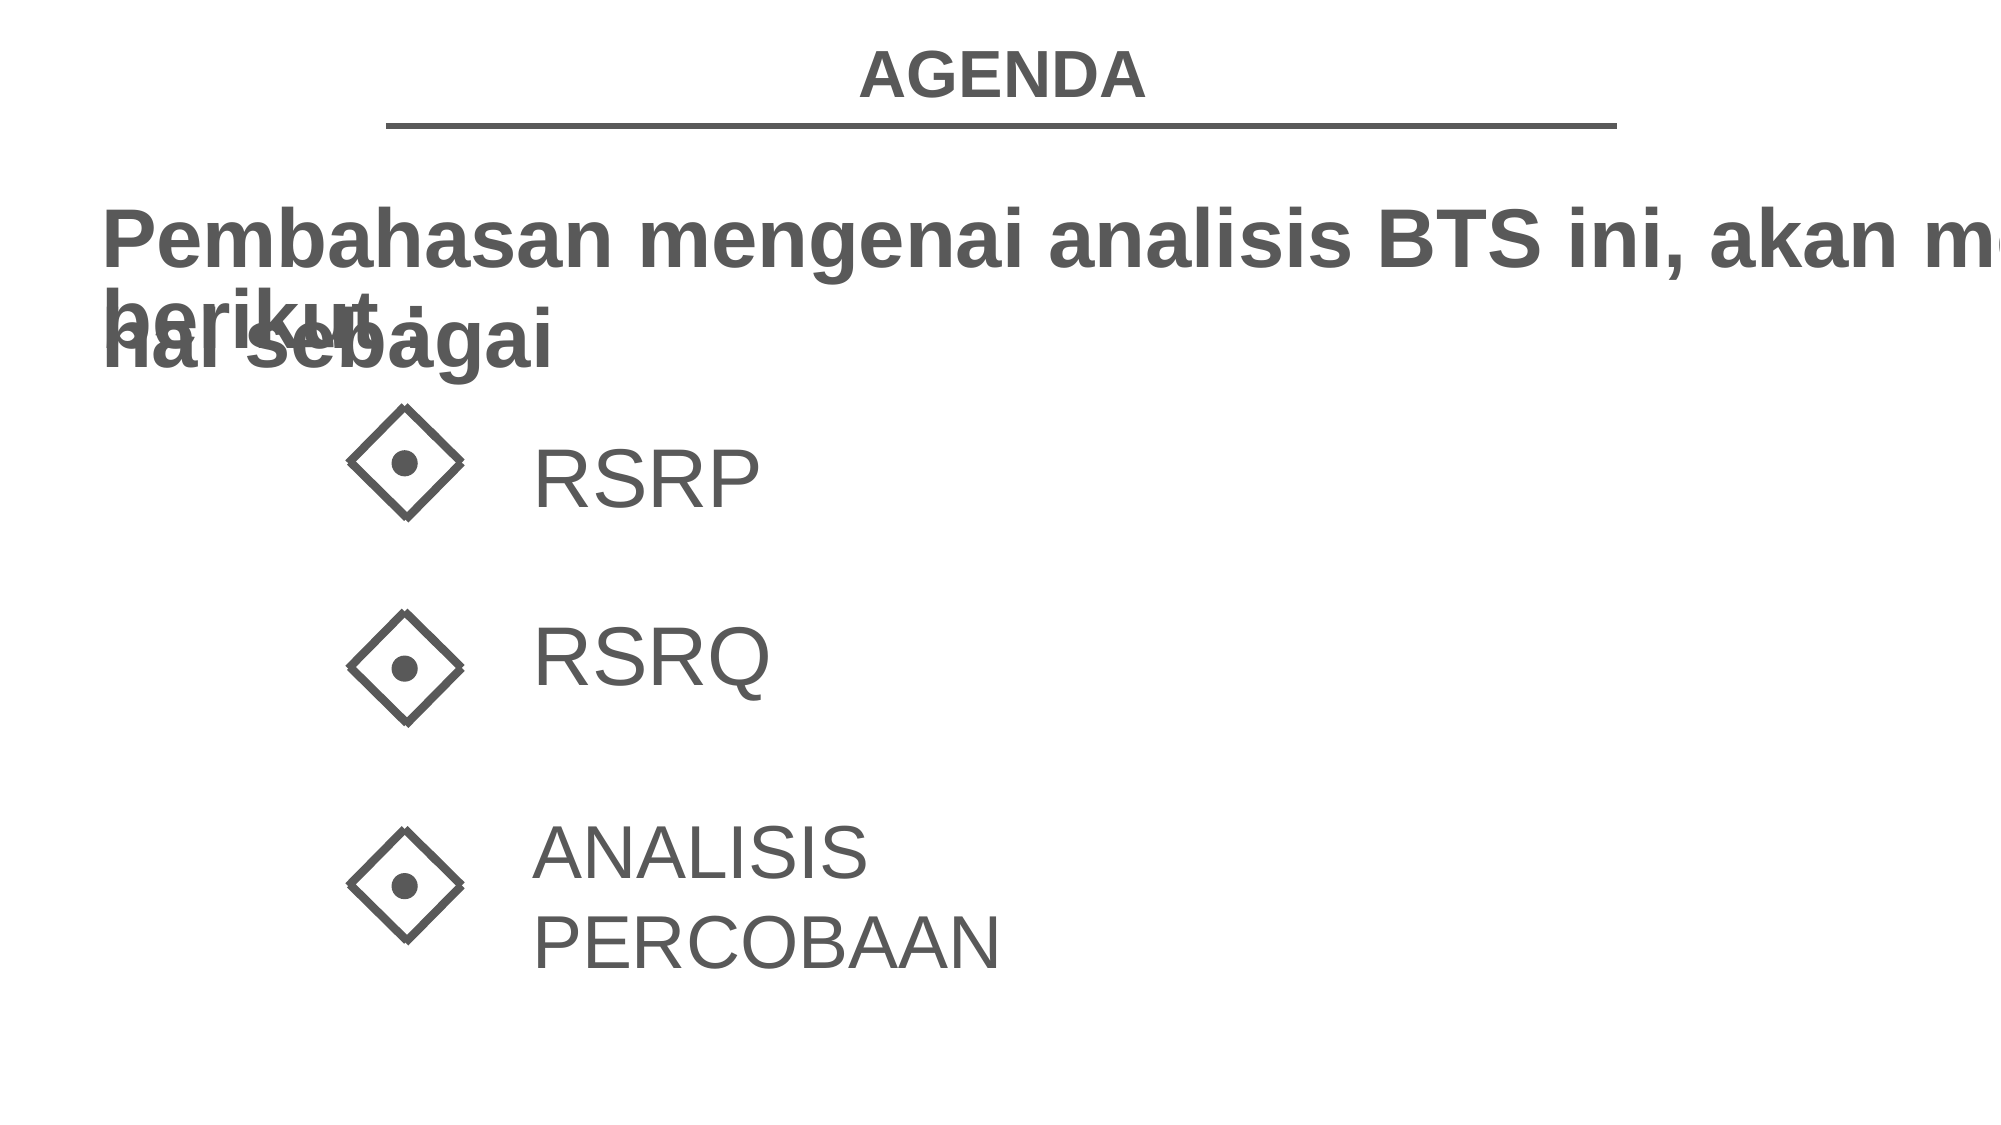

AGENDA

Pembahasan mengenai analisis BTS ini, akan meliputi hal sebagai

berikut ;
RSRP

RSRQ

ANALISIS PERCOBAAN